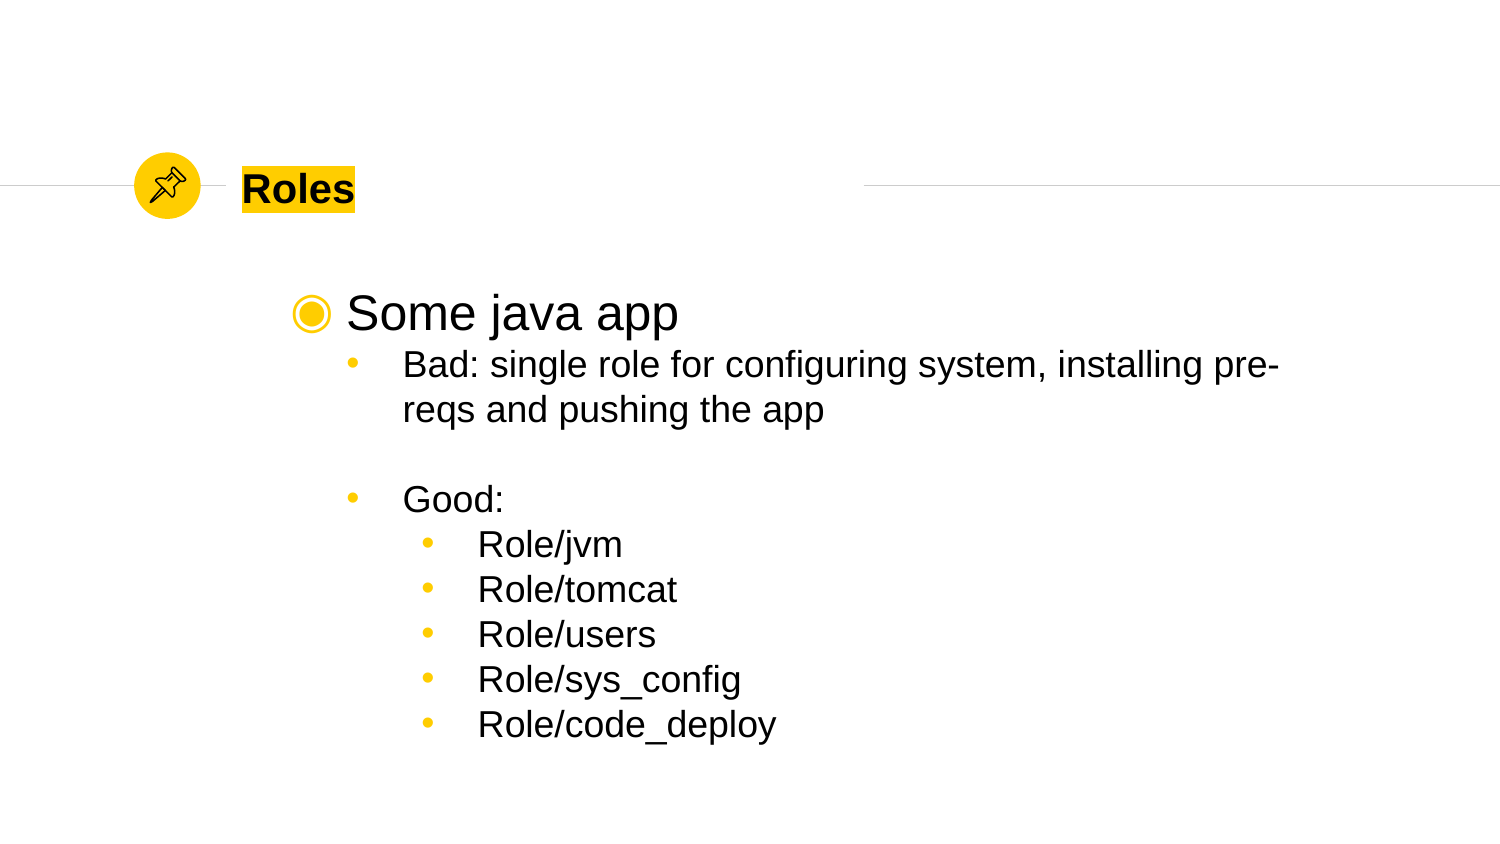

# Roles

Some java app
Bad: single role for configuring system, installing pre-reqs and pushing the app

Good:
Role/jvm
Role/tomcat
Role/users
Role/sys_config
Role/code_deploy